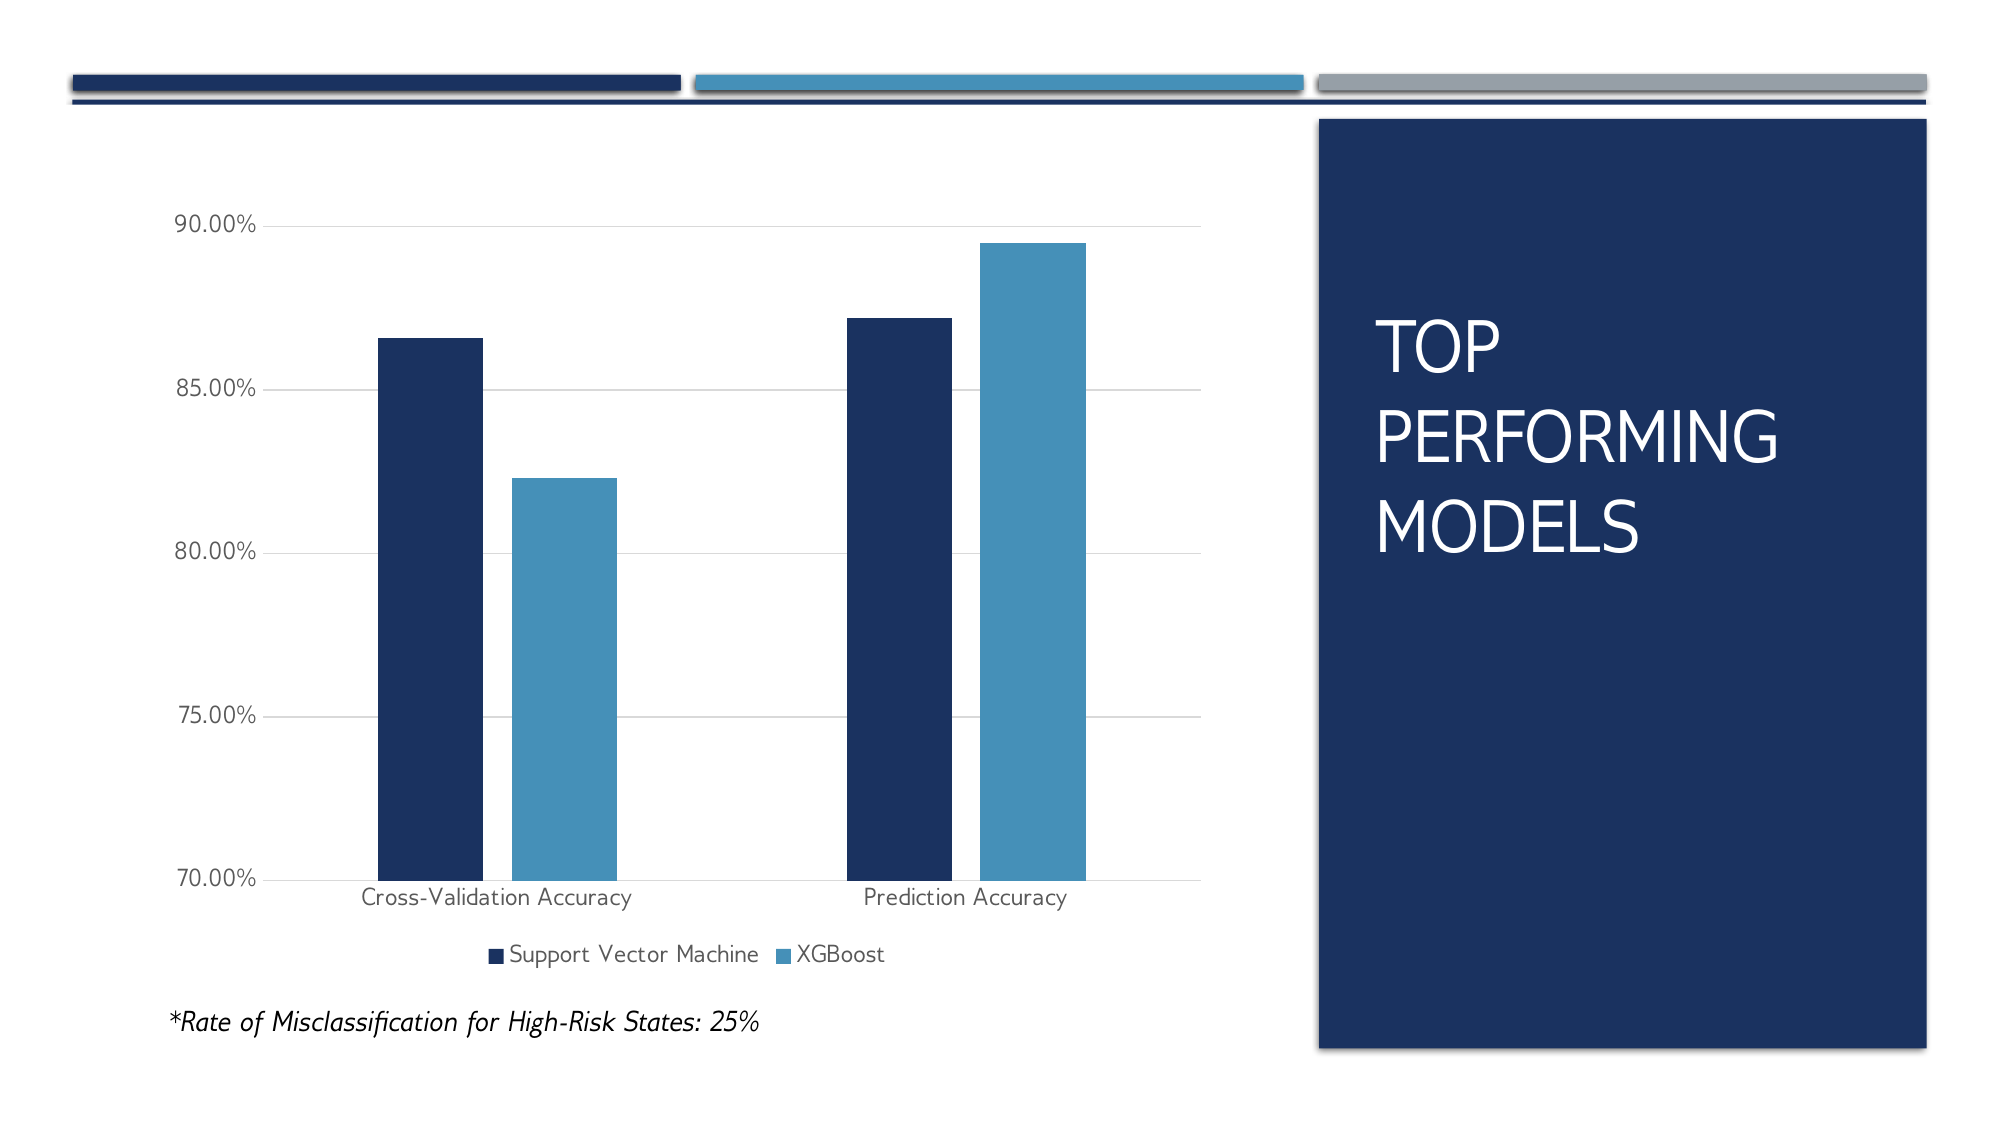

### Chart

| Category | Support Vector Machine | XGBoost |
|---|---|---|
| Cross-Validation Accuracy | 0.866 | 0.823 |
| Prediction Accuracy | 0.872 | 0.895 |
# Top Performing Models

*Rate of Misclassification for High-Risk States: 25%